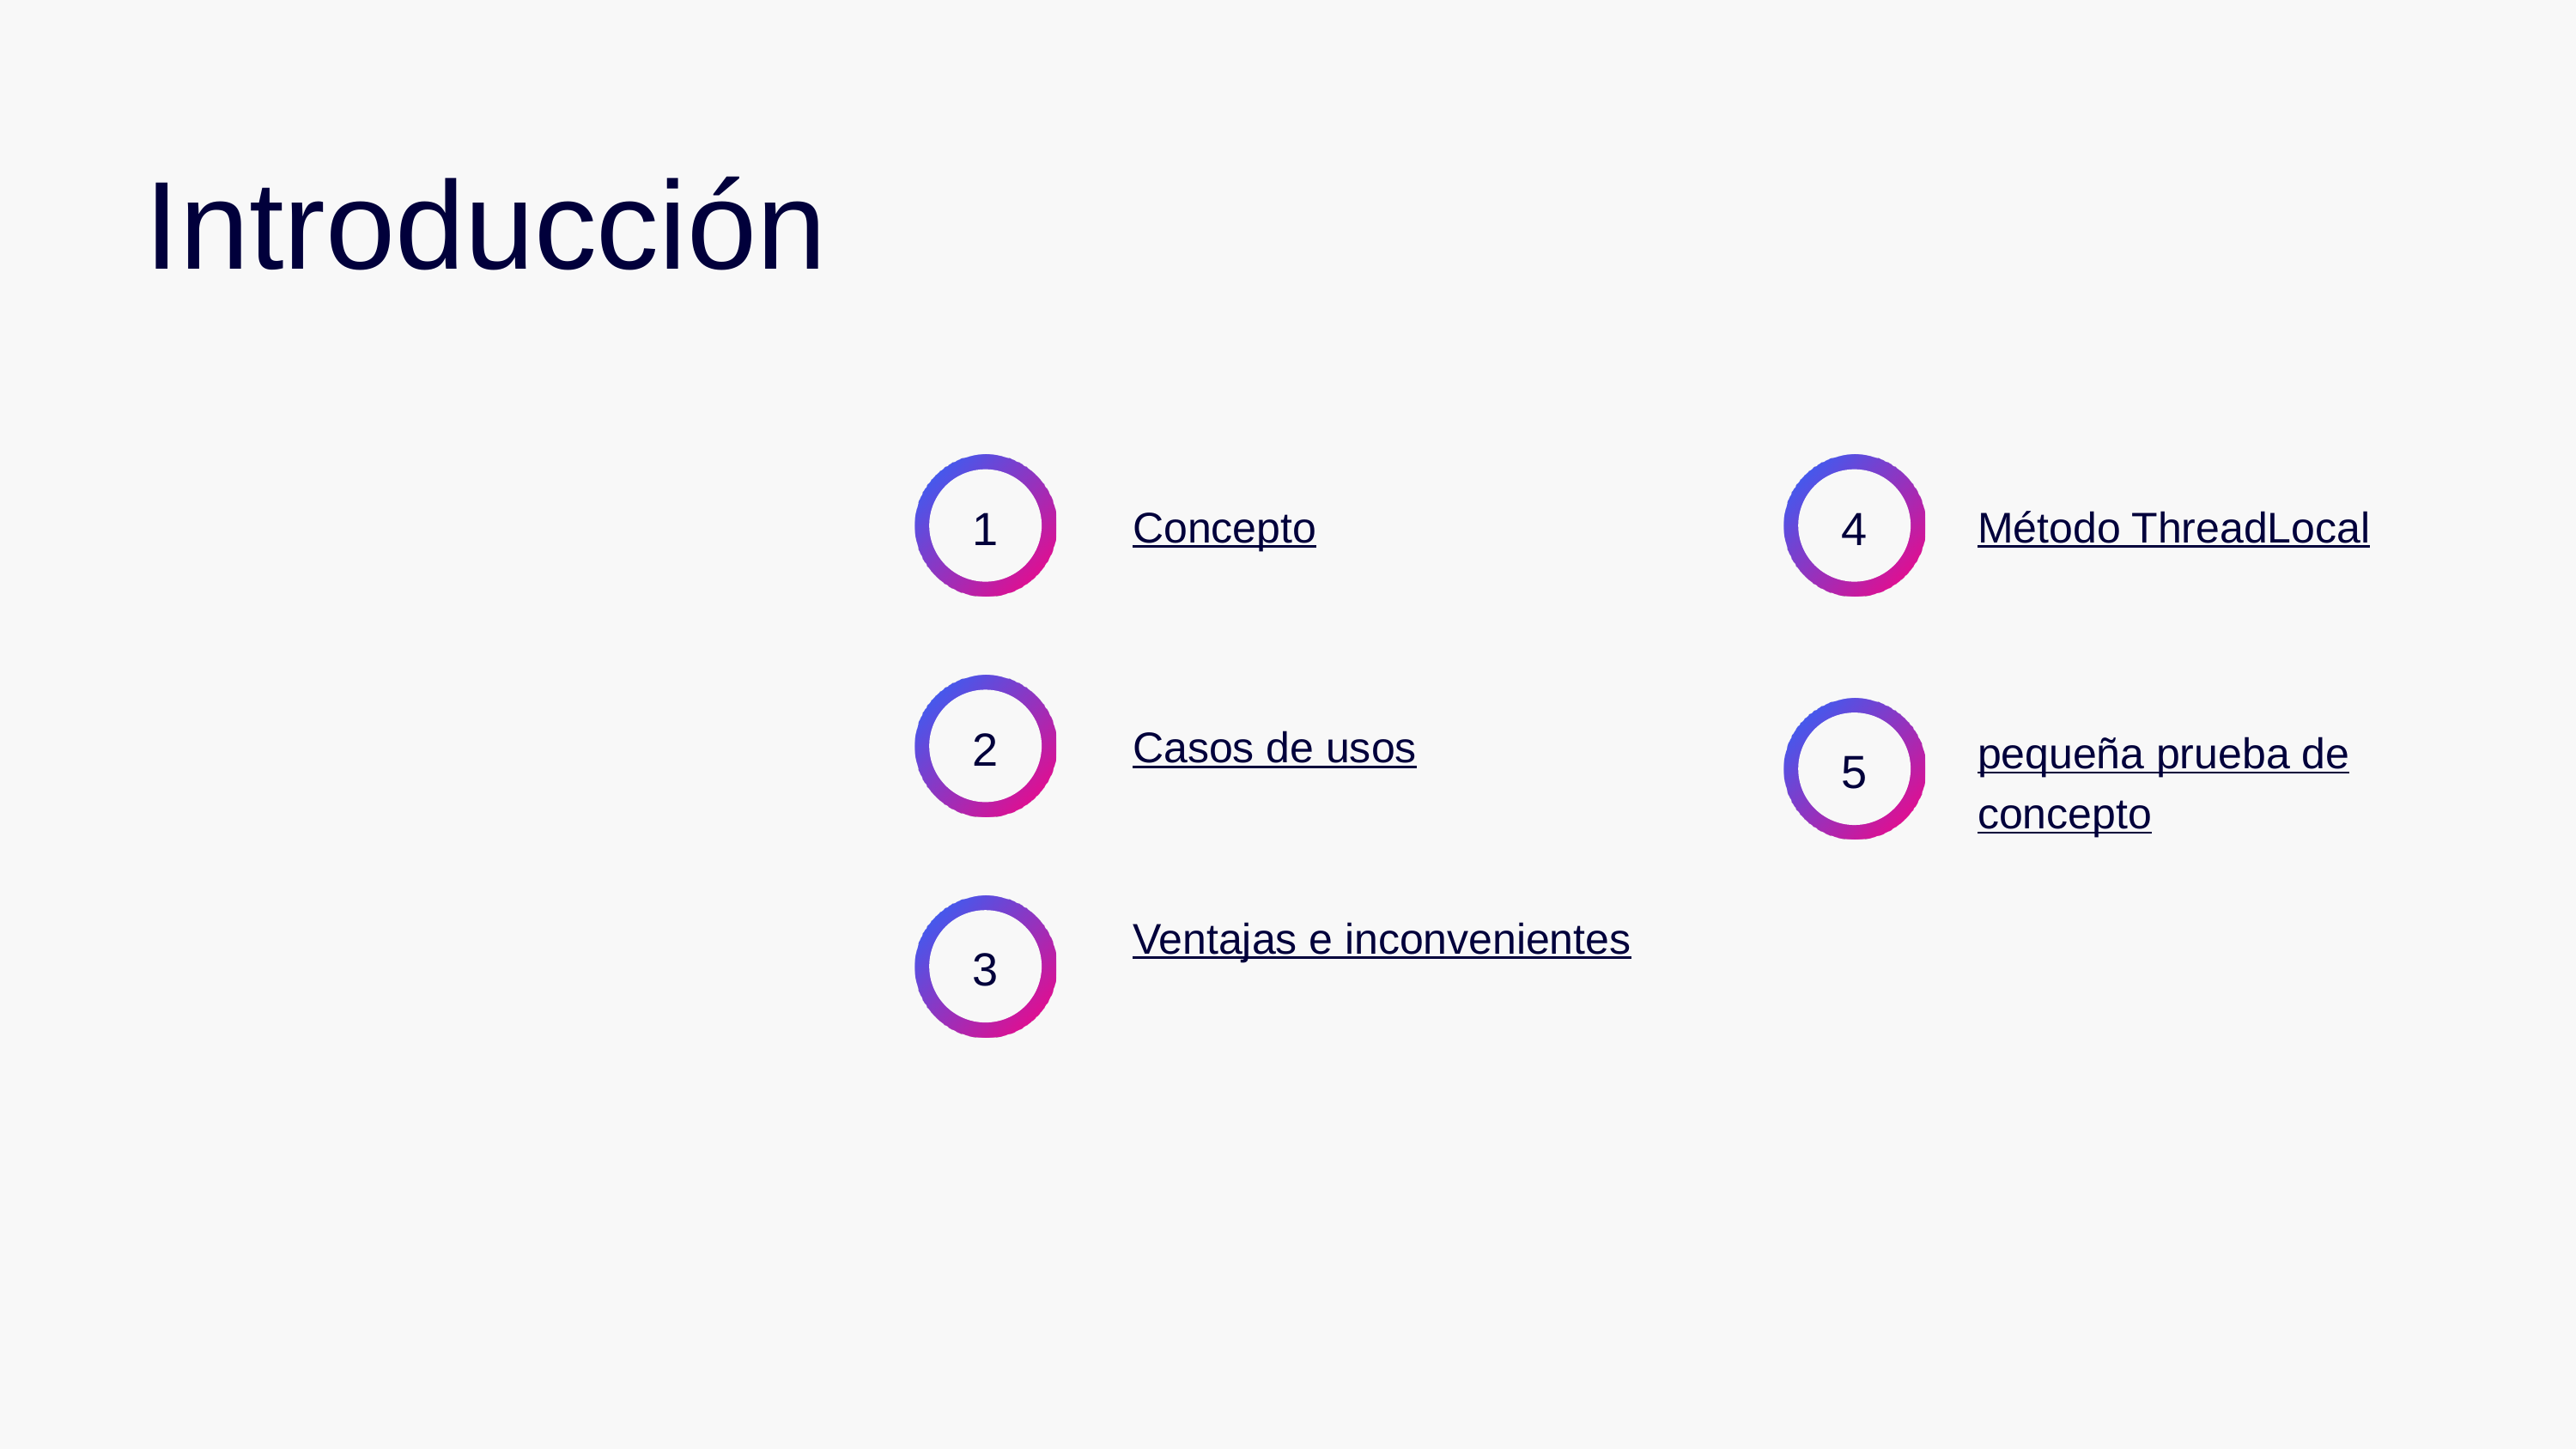

Introducción

1

4
Concepto
Método ThreadLocal

2

Casos de usos

5
pequeña prueba de concepto

Ventajas e inconvenientes

3